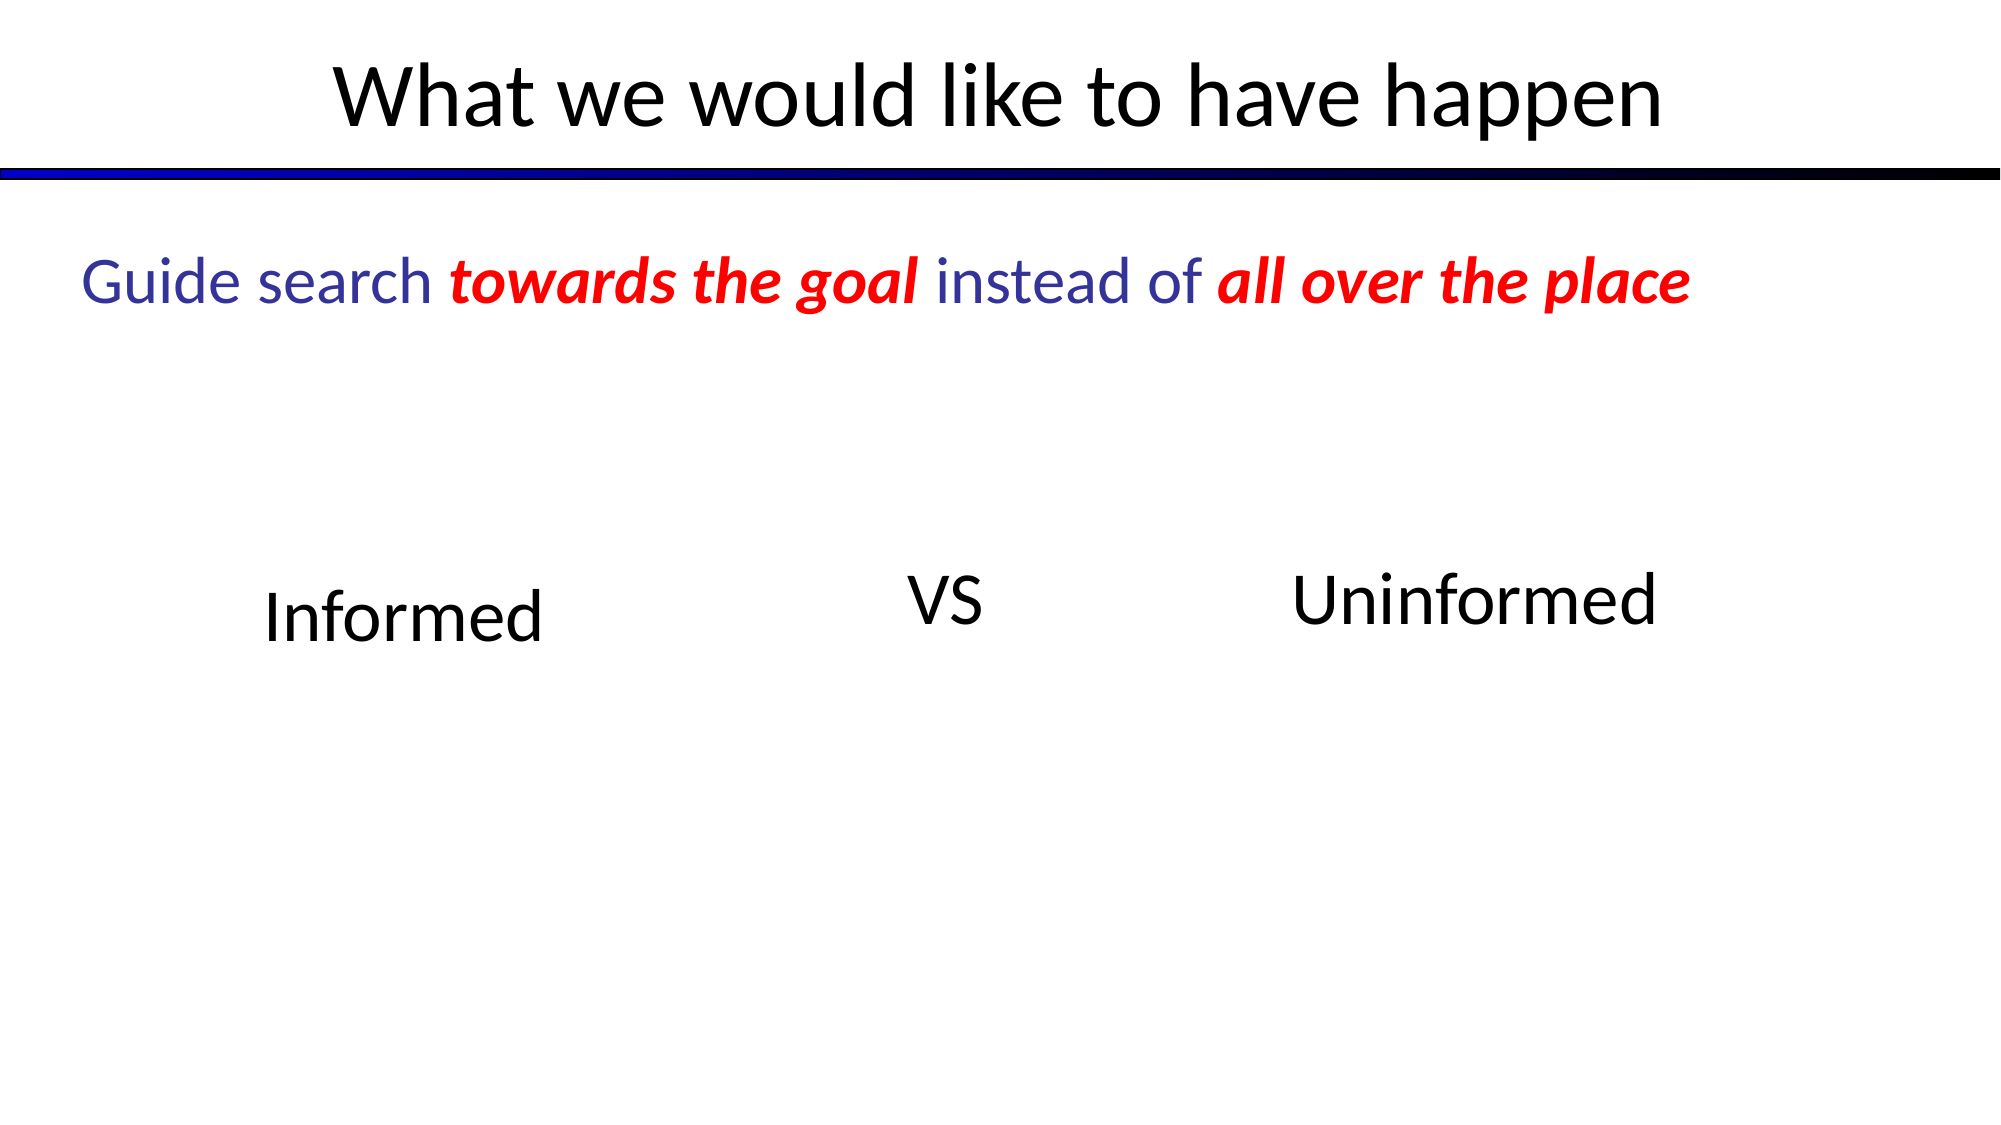

# What we would like to have happen
Guide search towards the goal instead of all over the place
VS
Uninformed
Informed